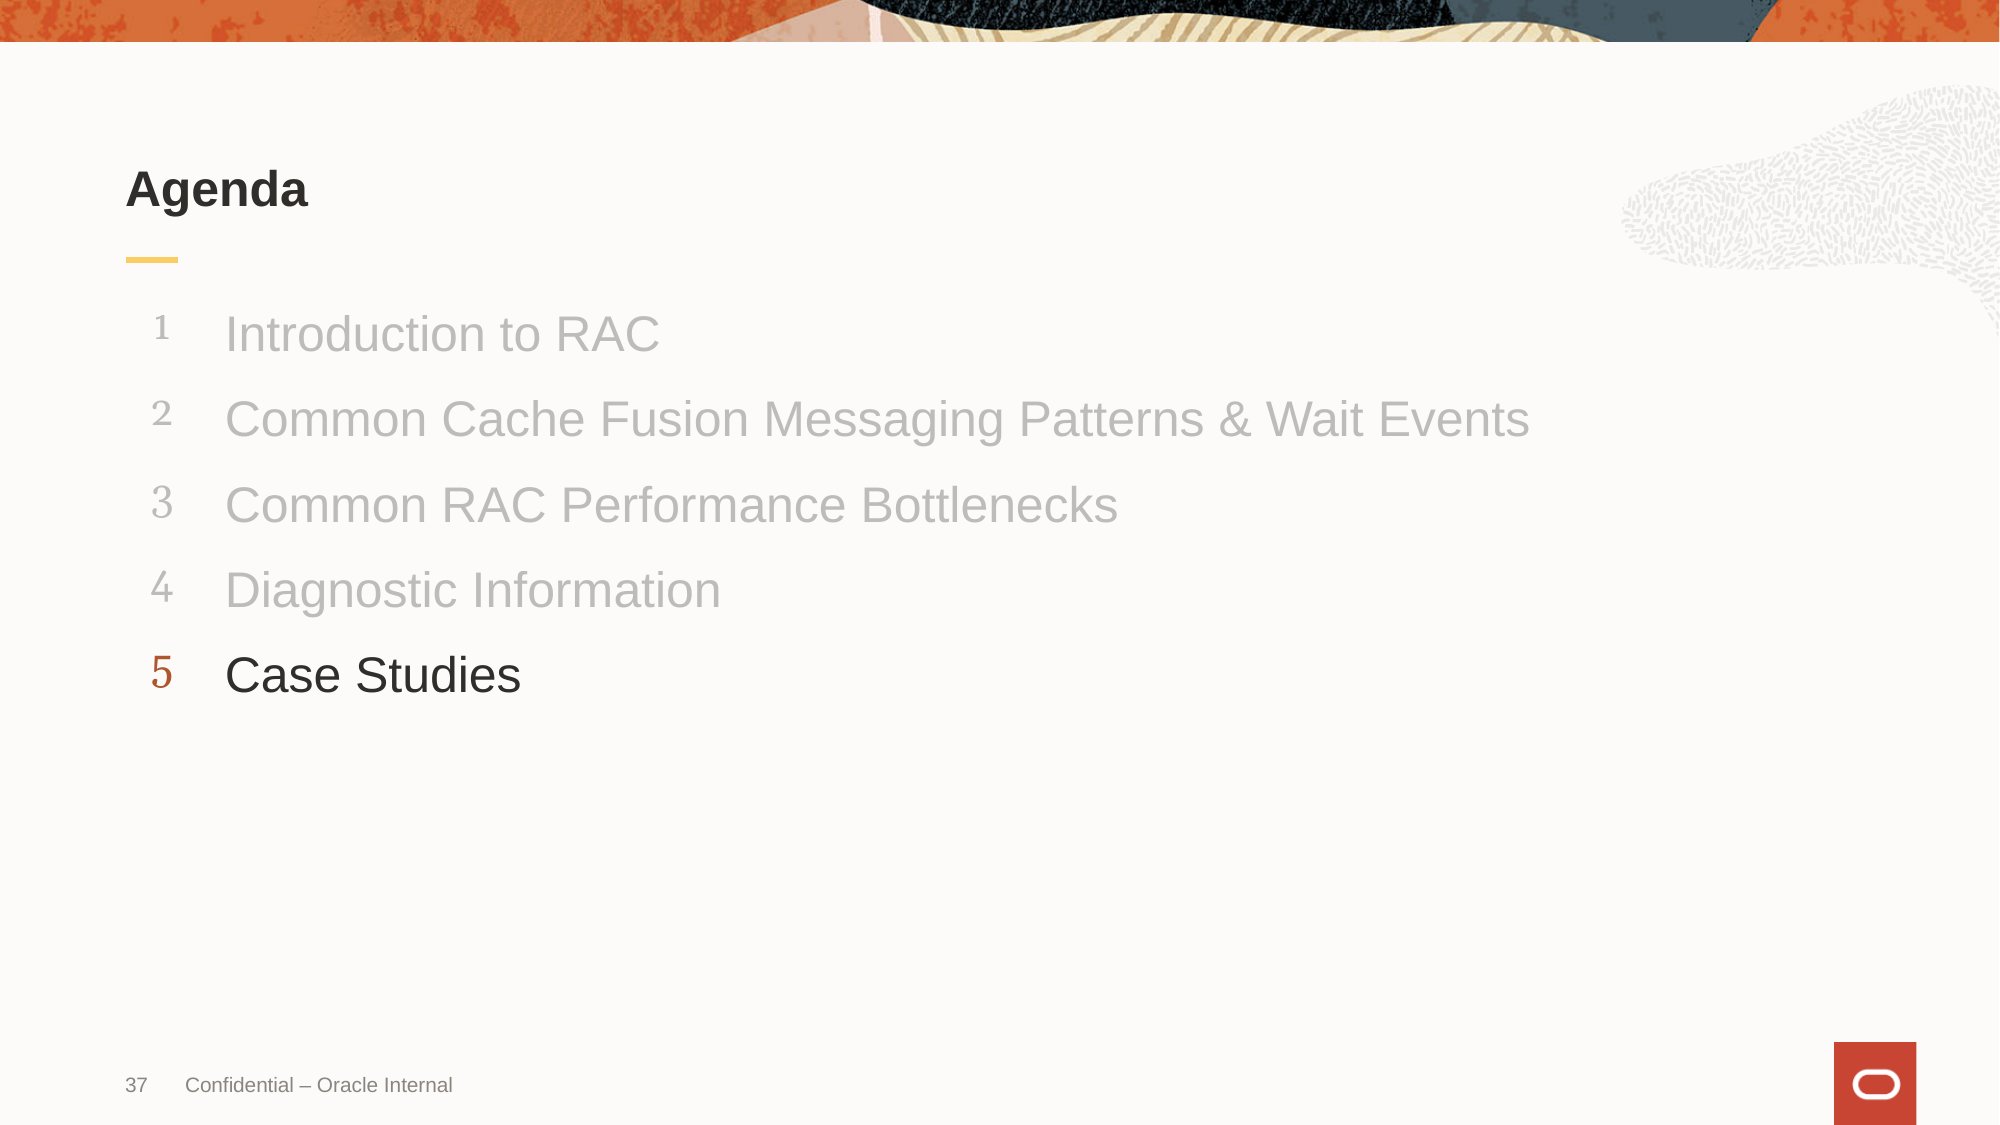

Agenda
Introduction to RAC
1
Common Cache Fusion Messaging Patterns & Wait Events
2
Common RAC Performance Bottlenecks
3
Diagnostic Information
4
Case Studies
5
37
Confidential – Oracle Internal